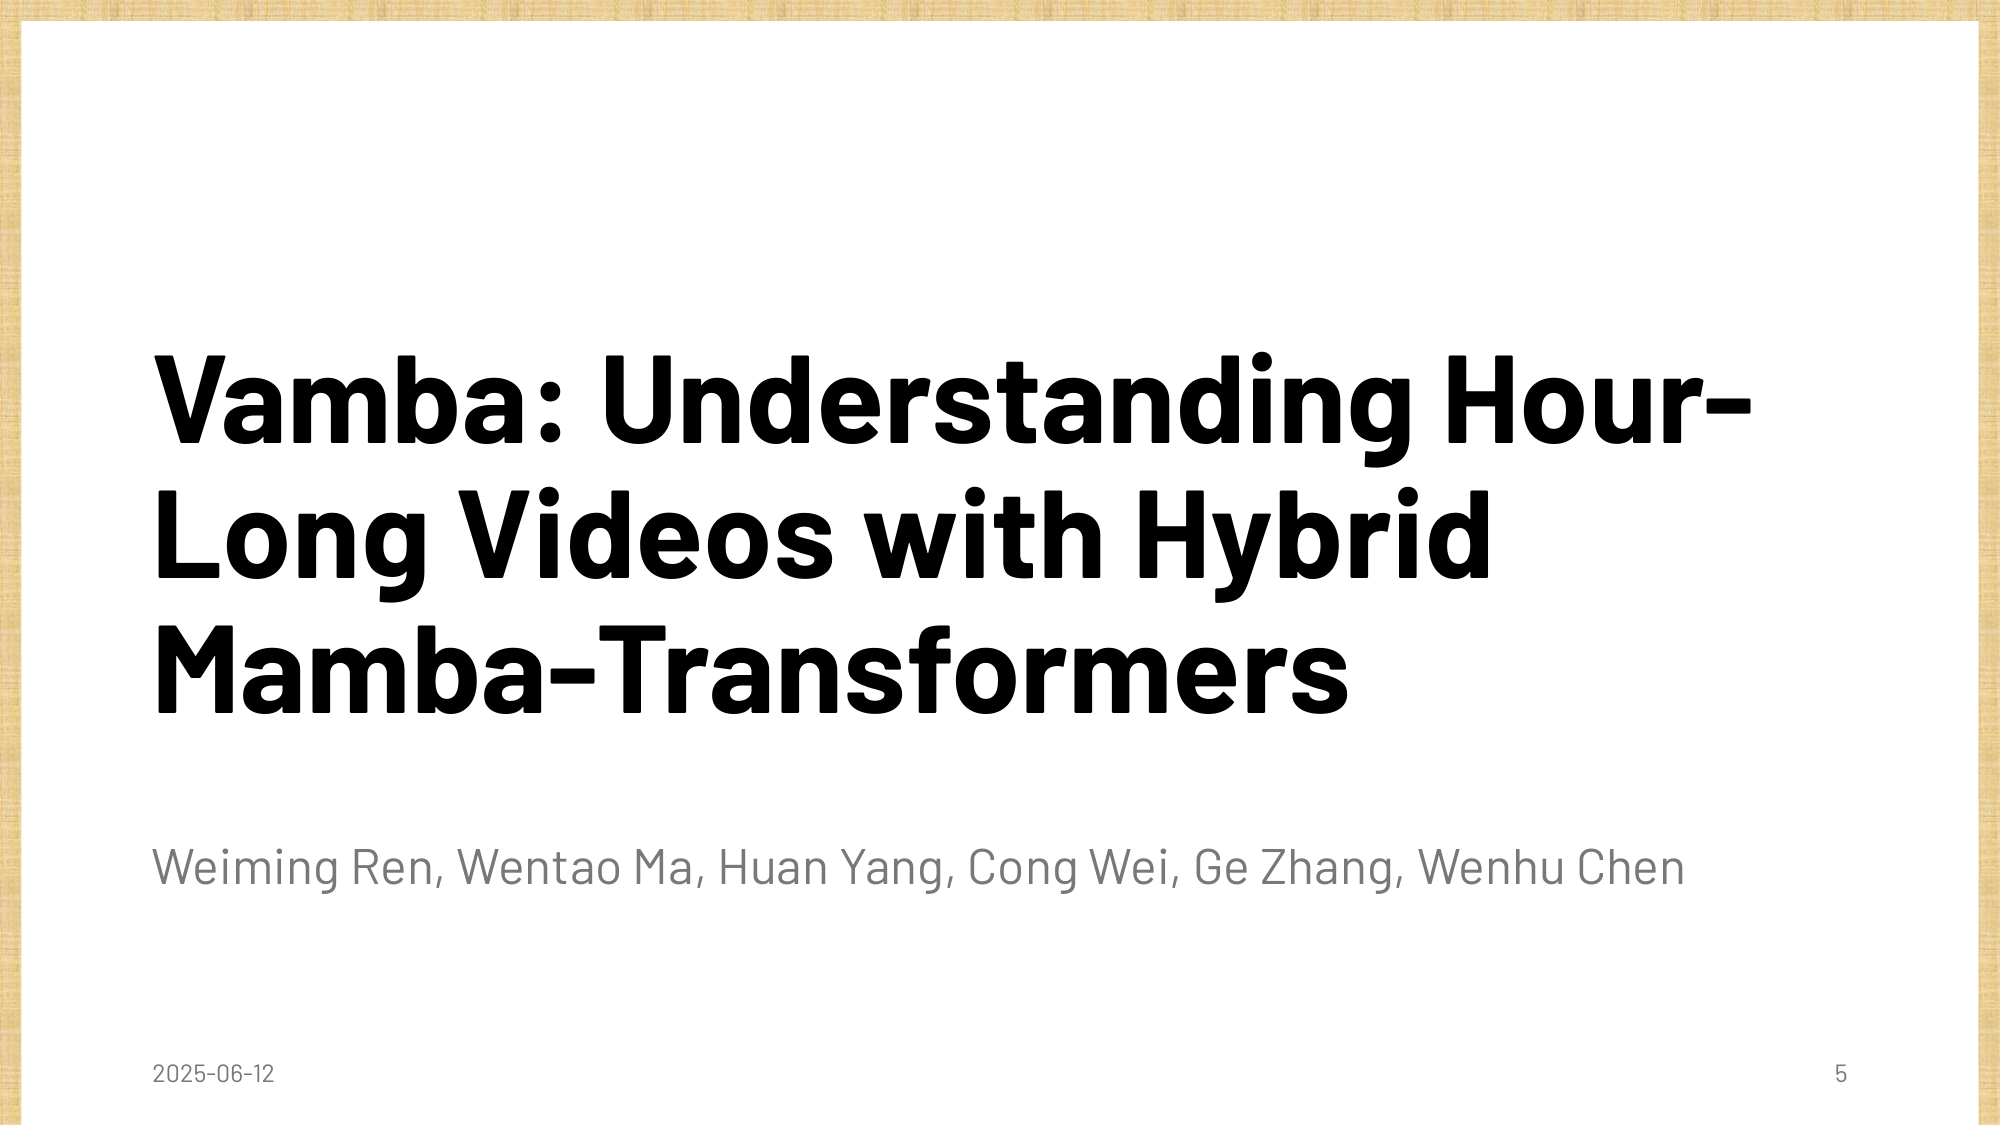

# Vamba: Understanding Hour-Long Videos with Hybrid Mamba-Transformers

Weiming Ren, Wentao Ma, Huan Yang, Cong Wei, Ge Zhang, Wenhu Chen
2025-06-12
5